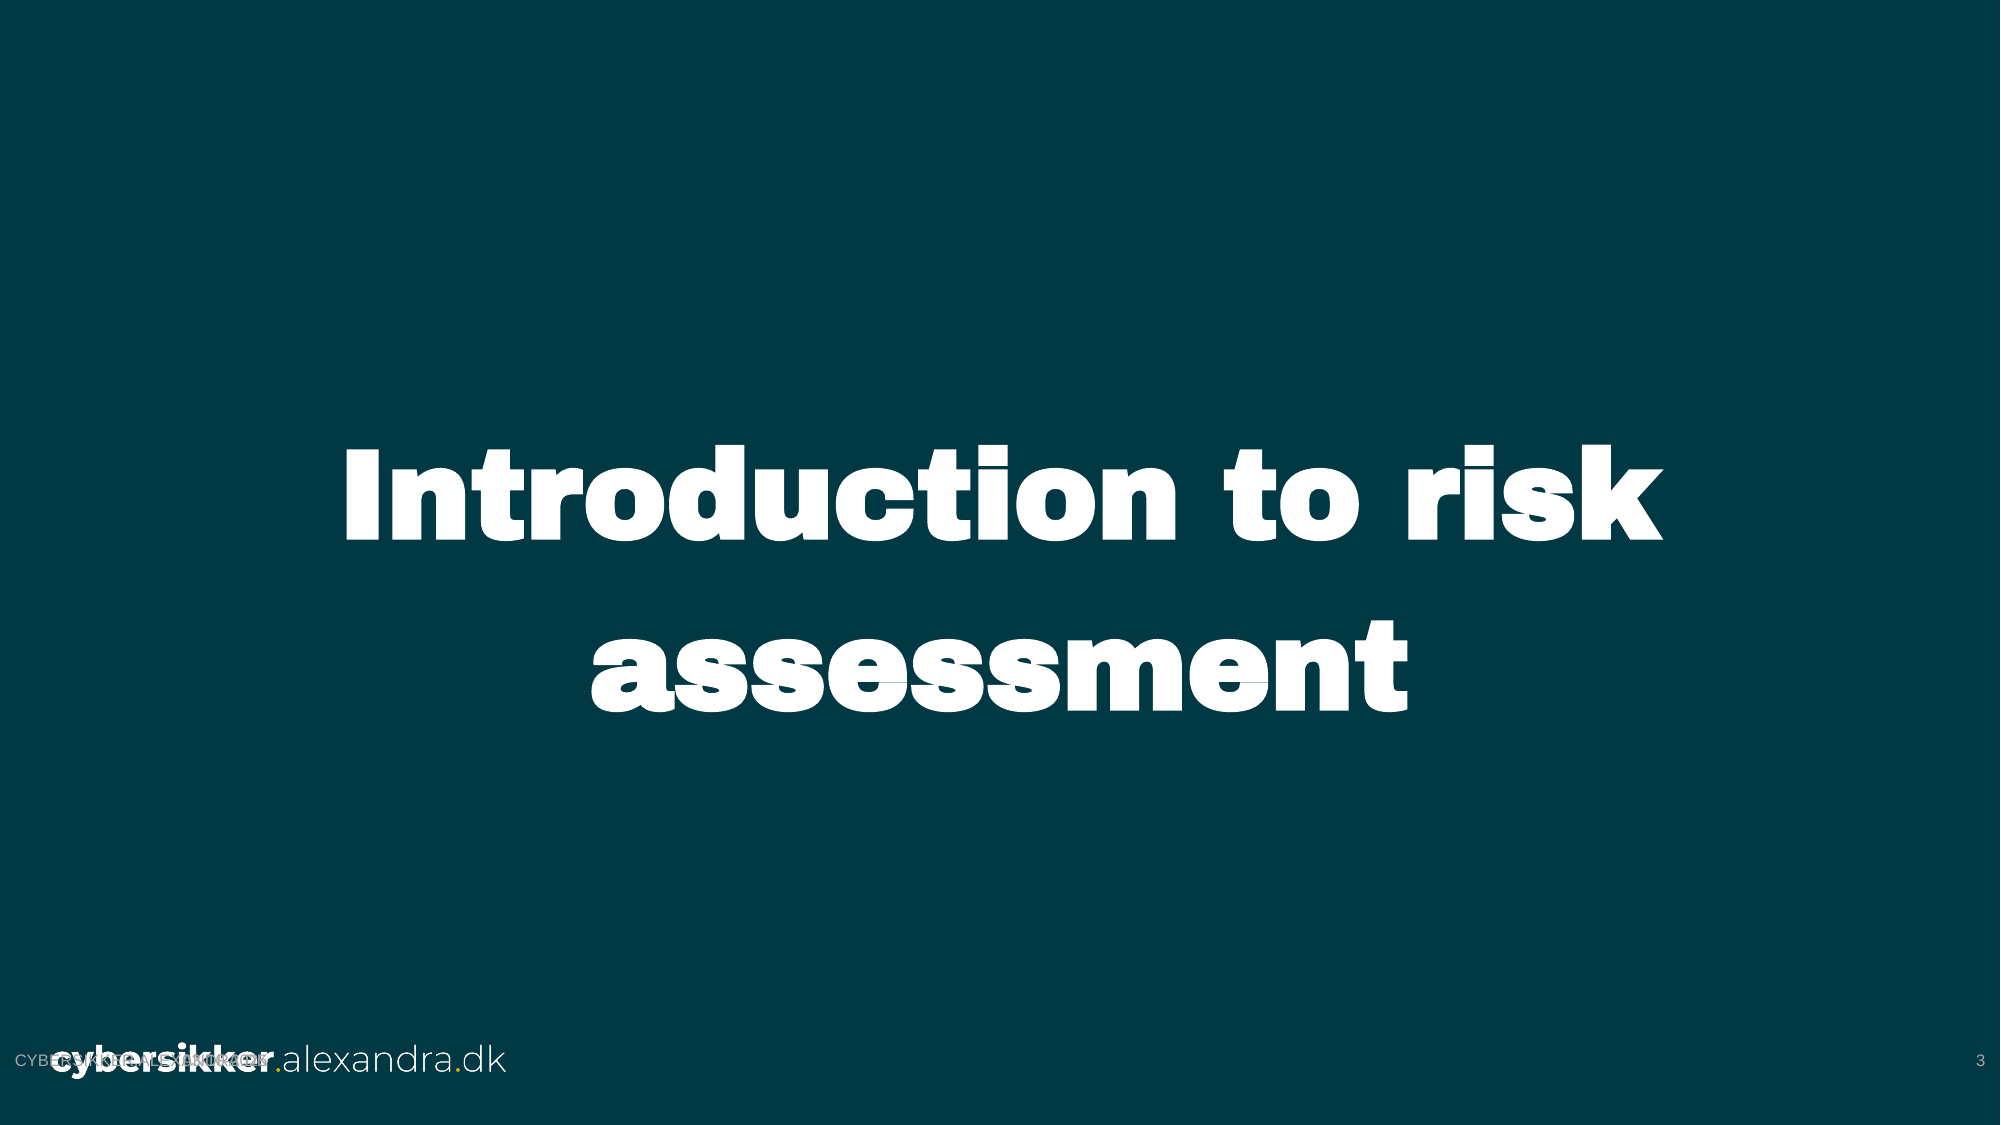

Introduction to risk assessment
03-10-2025
cybersikker.alexandra.dk
3